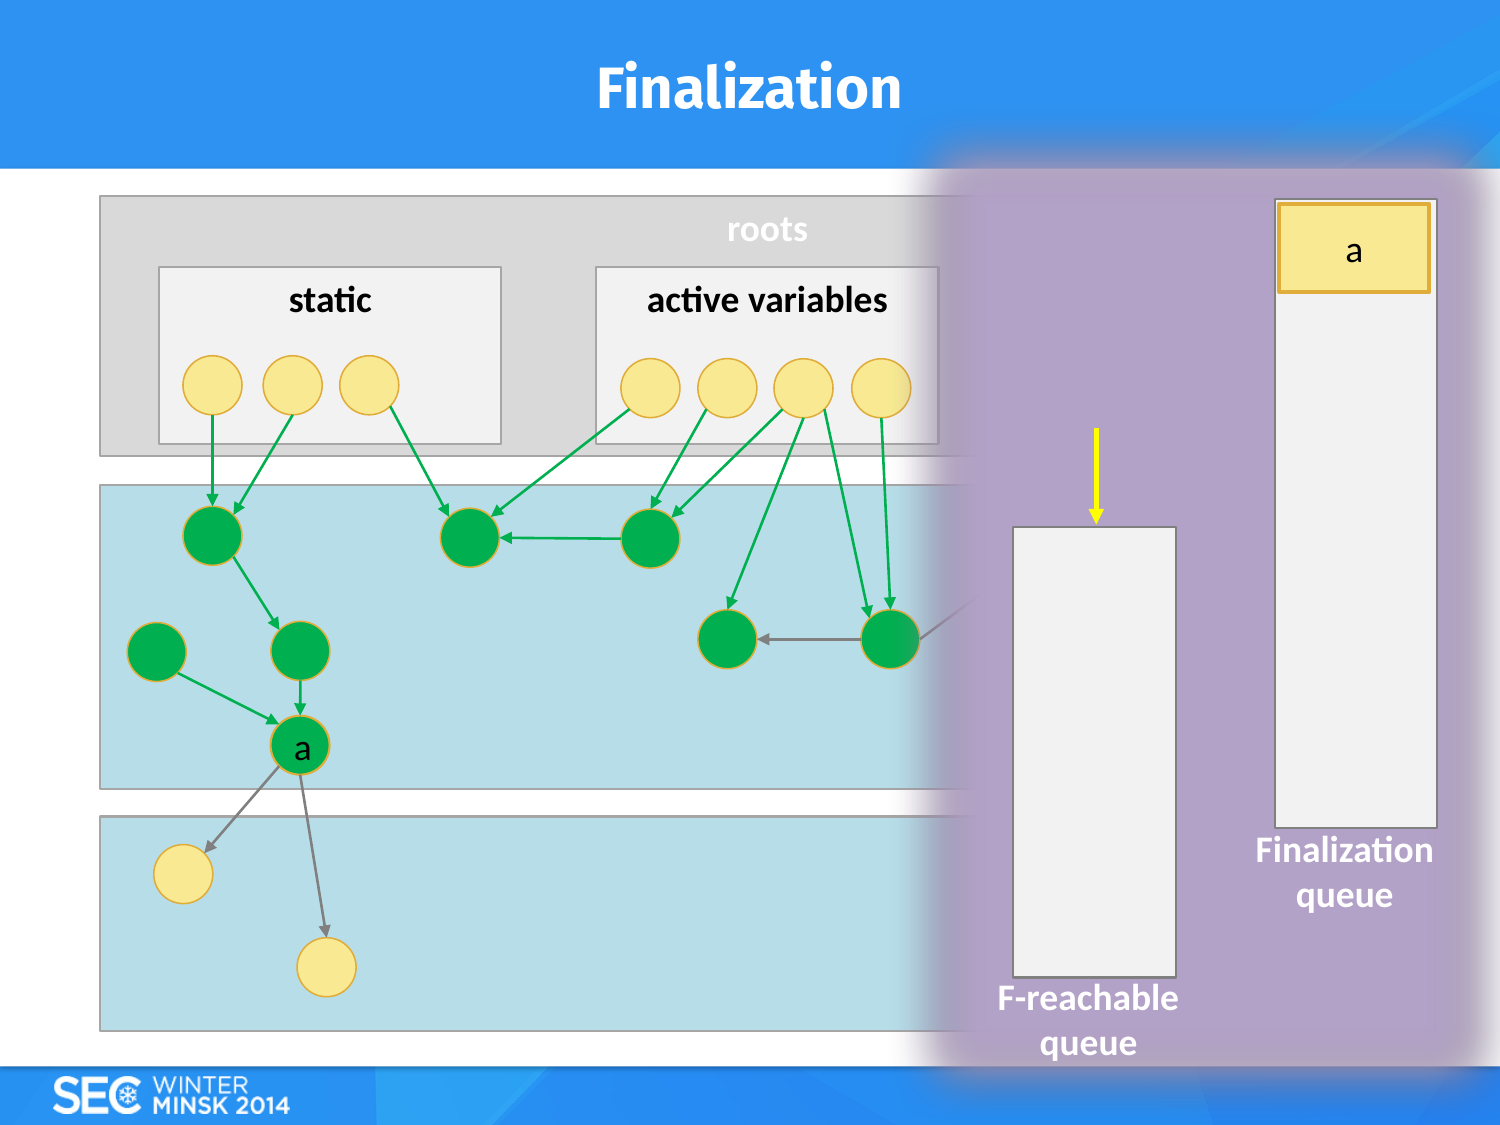

# Finalization

roots

a
active variables
static
CPU registers

Managed Heap

a
Native Heap
Finalization queue

F-reachable queue